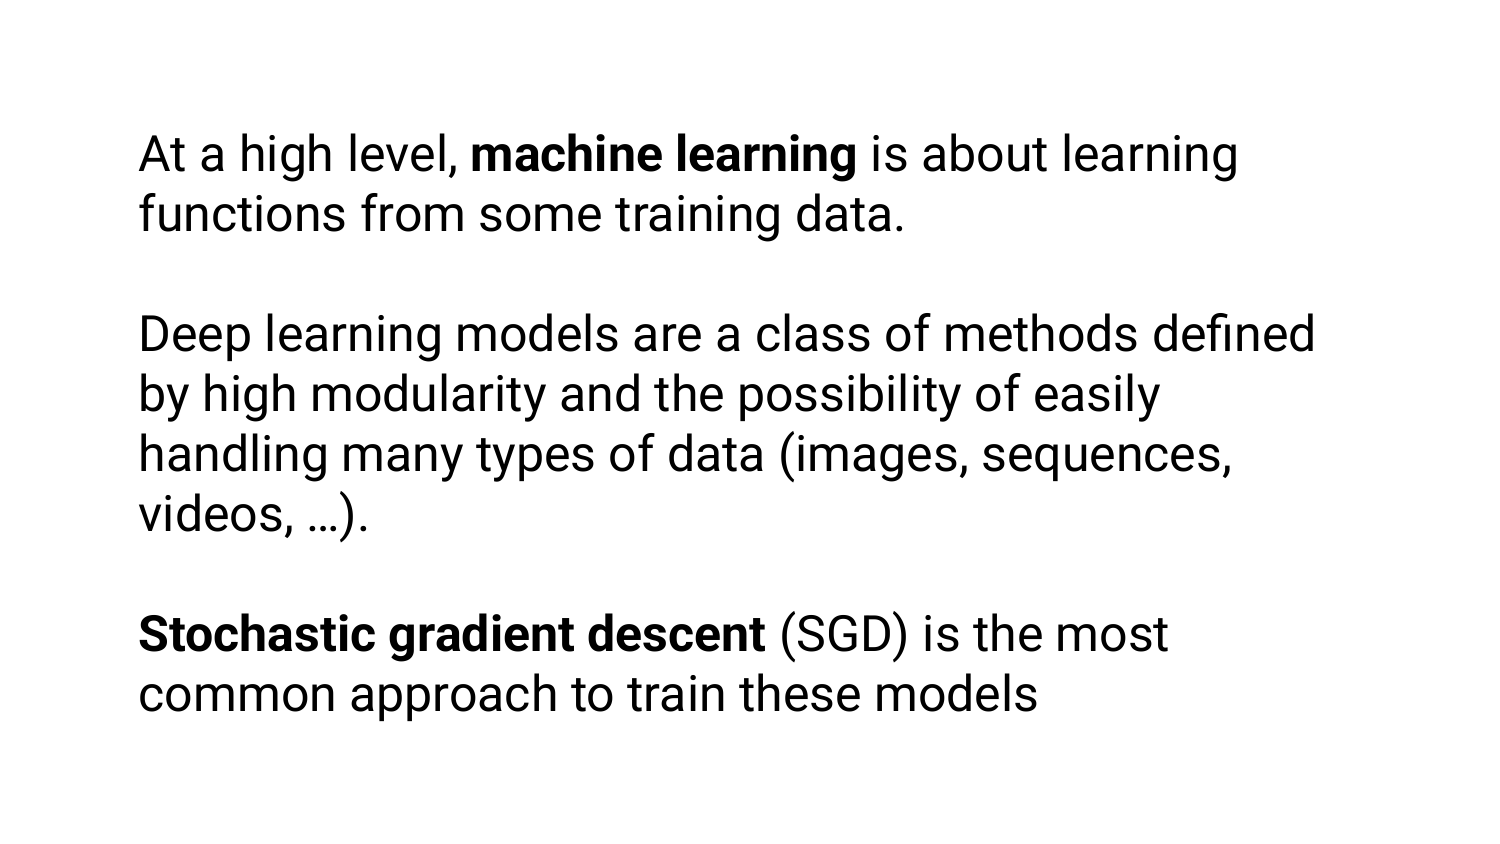

At a high level, machine learning is about learning functions from some training data.

Deep learning models are a class of methods defined by high modularity and the possibility of easily handling many types of data (images, sequences, videos, …).

Stochastic gradient descent (SGD) is the most common approach to train these models